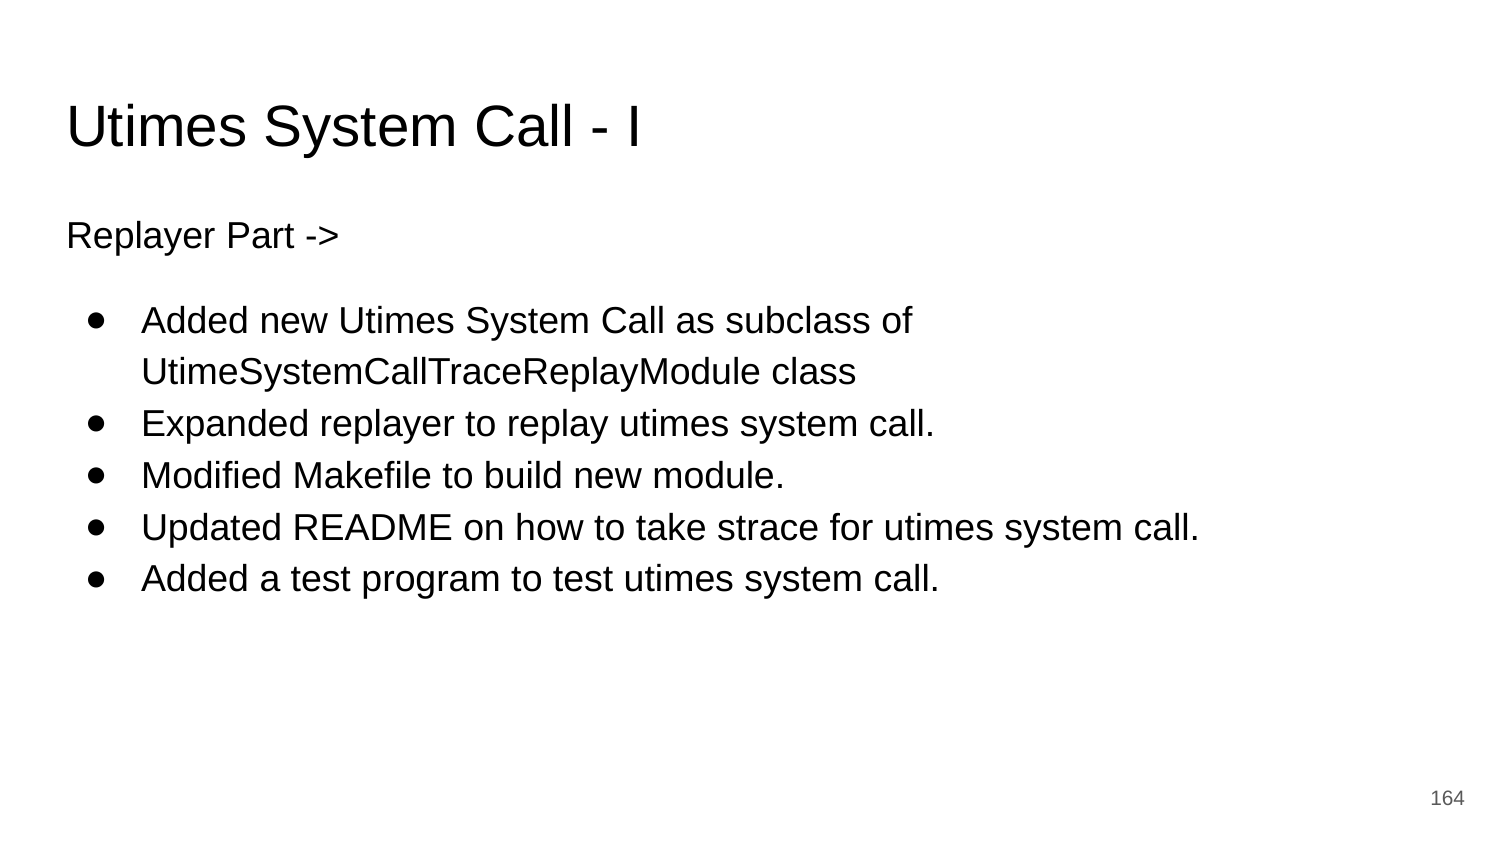

# Utimes System Call - I
Replayer Part ->
Added new Utimes System Call as subclass of UtimeSystemCallTraceReplayModule class
Expanded replayer to replay utimes system call.
Modified Makefile to build new module.
Updated README on how to take strace for utimes system call.
Added a test program to test utimes system call.

164